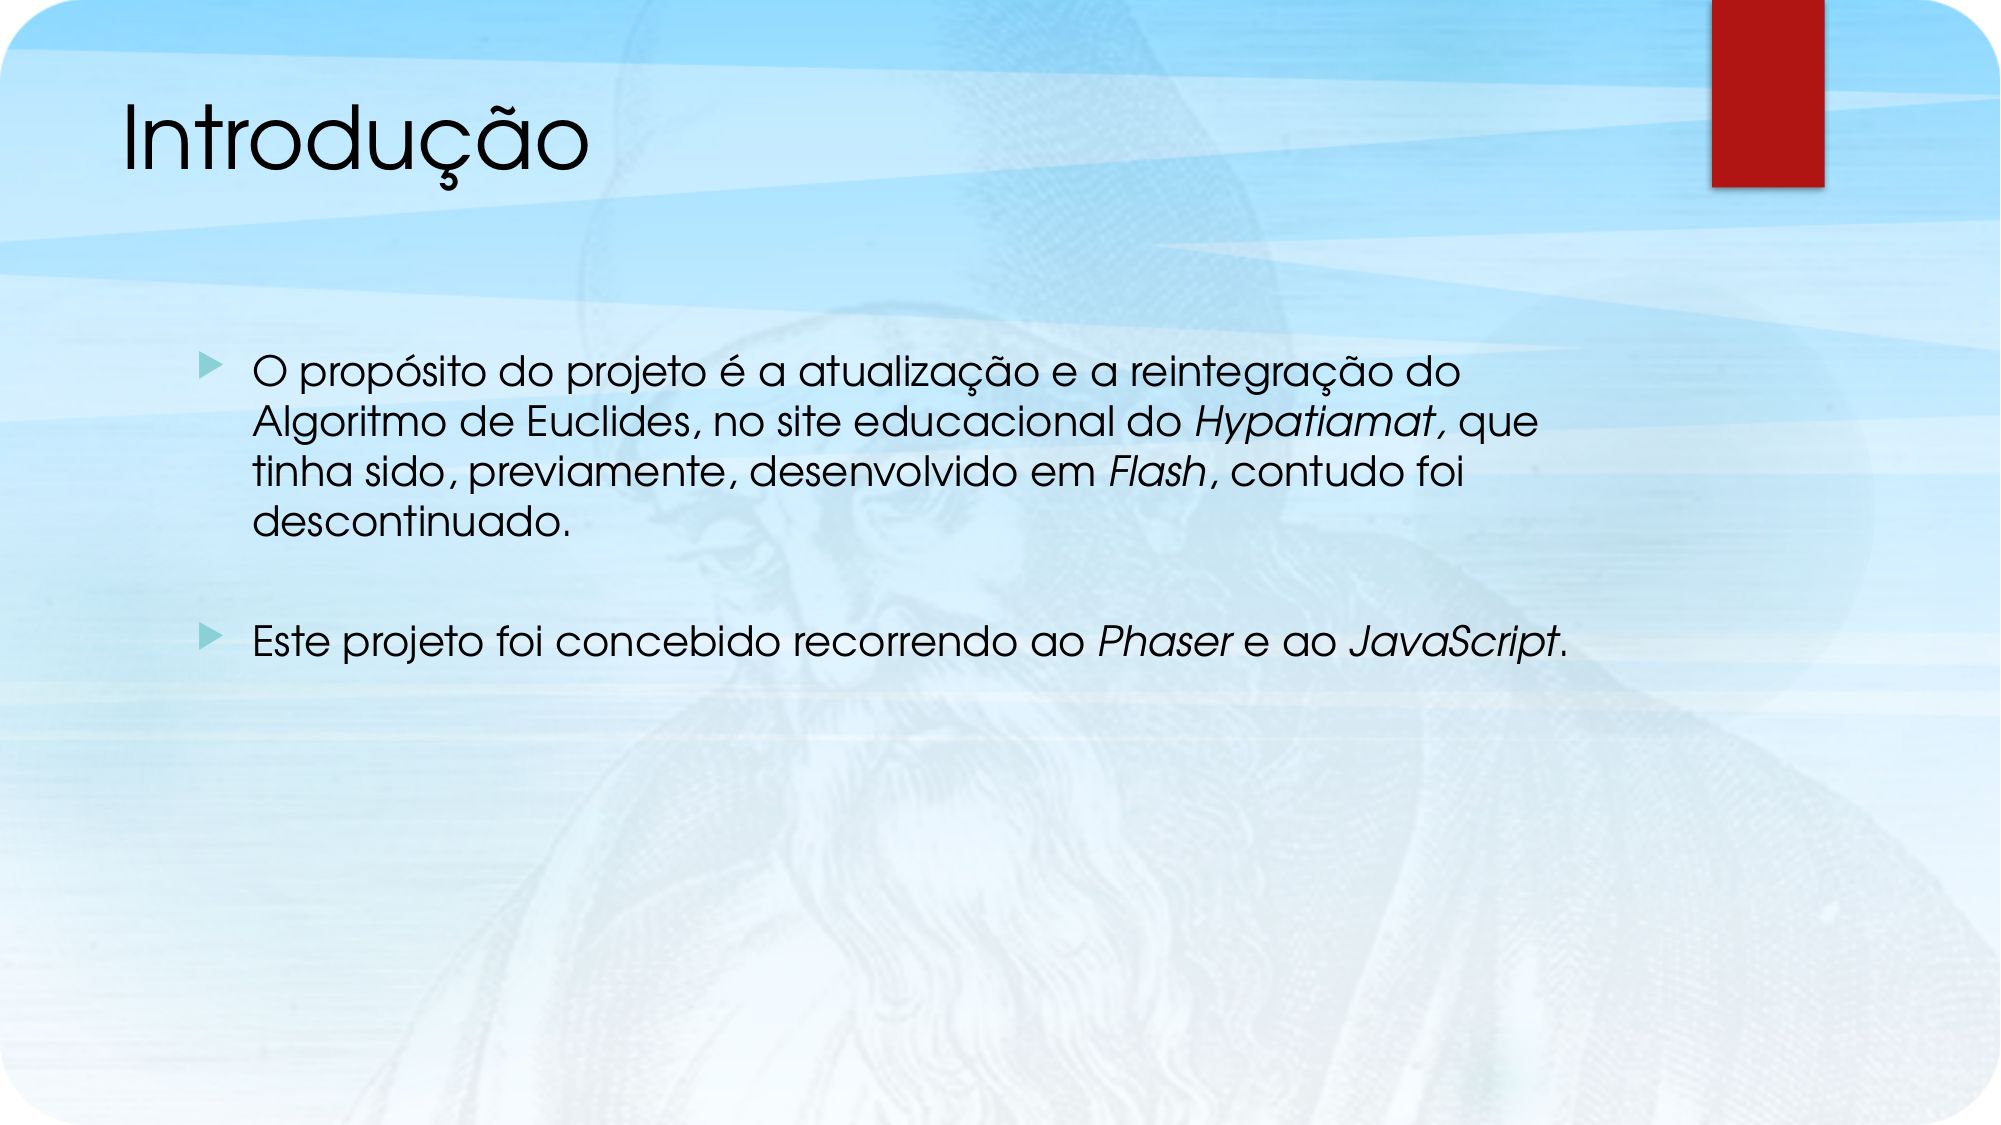

# Introdução
O propósito do projeto é a atualização e a reintegração do Algoritmo de Euclides, no site educacional do Hypatiamat, que tinha sido, previamente, desenvolvido em Flash, contudo foi descontinuado.
Este projeto foi concebido recorrendo ao Phaser e ao JavaScript.